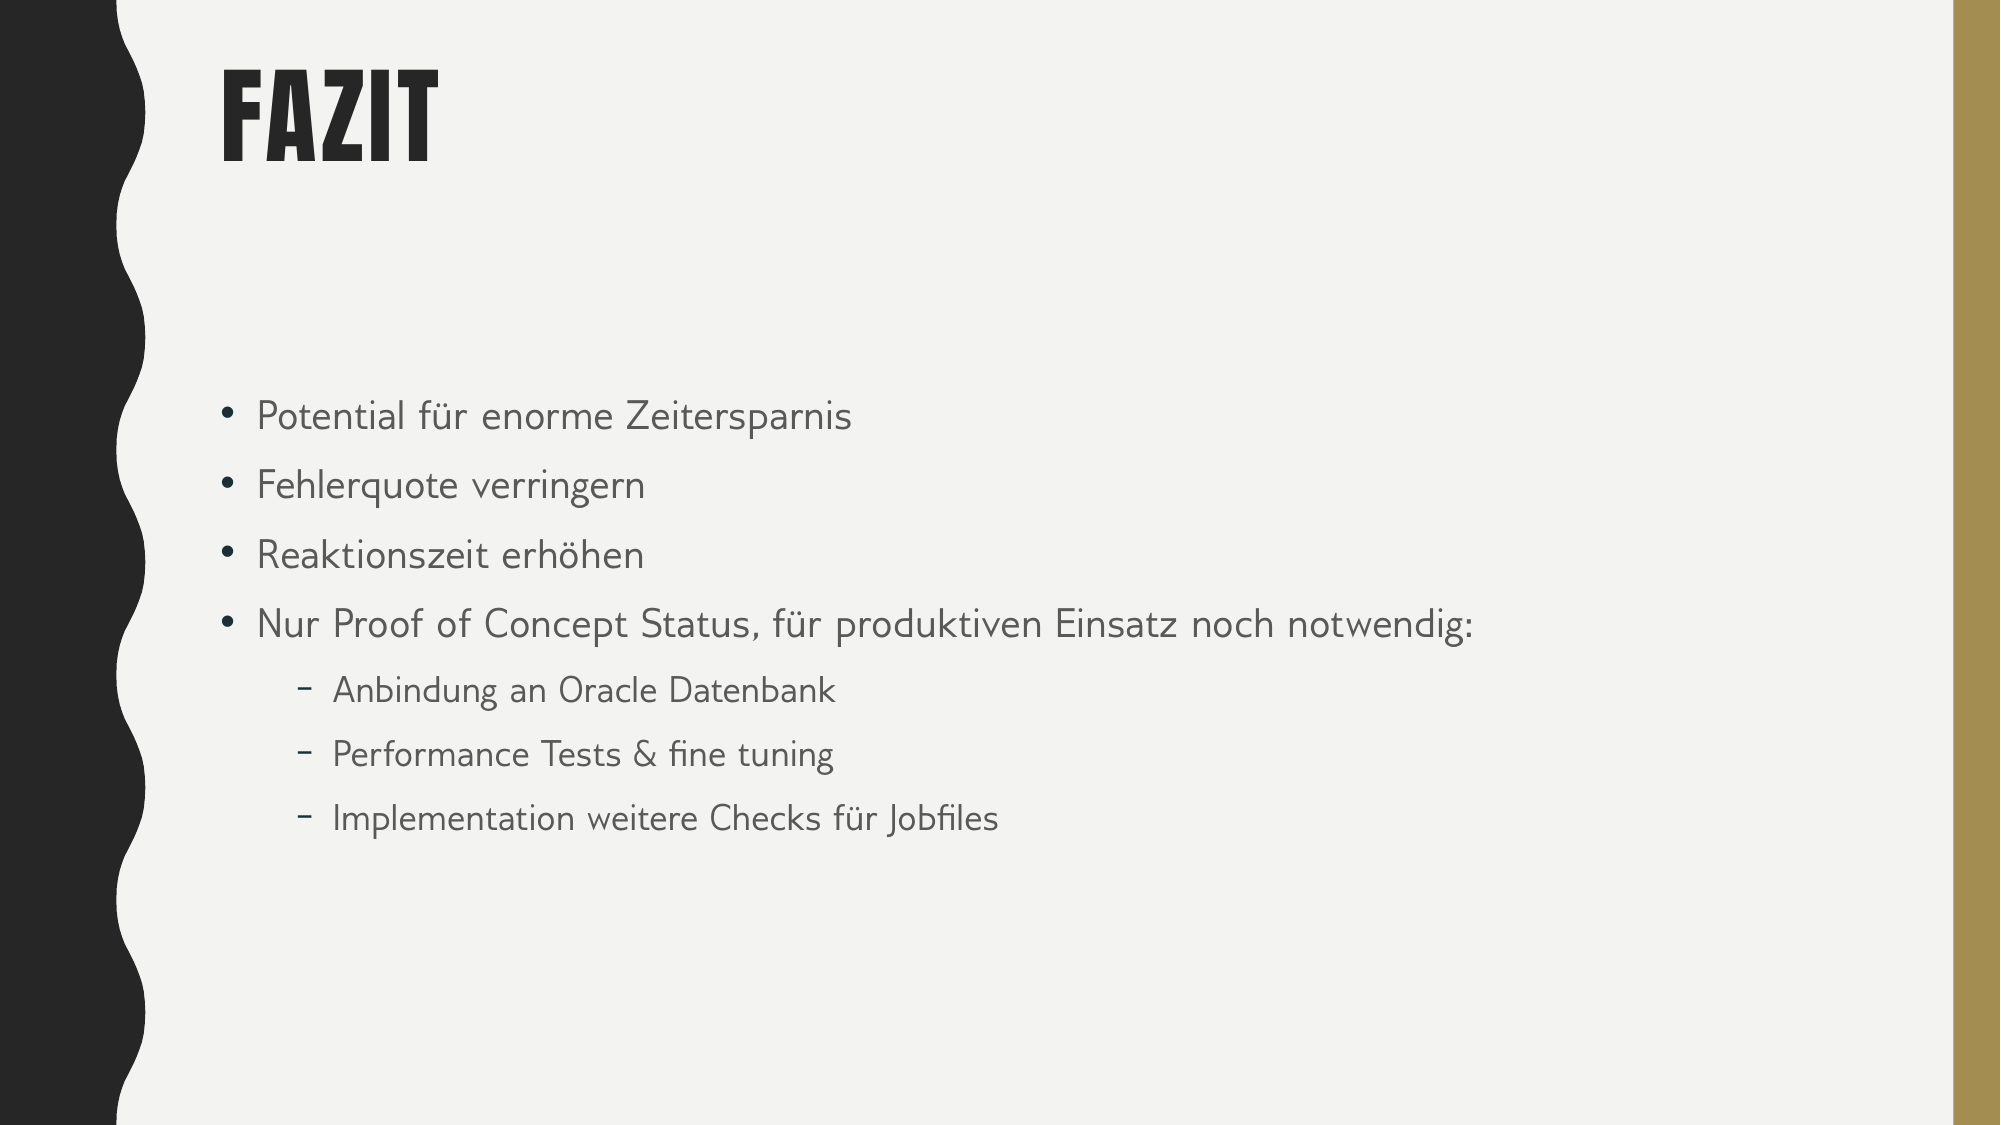

# Fazit
Potential für enorme Zeitersparnis
Fehlerquote verringern
Reaktionszeit erhöhen
Nur Proof of Concept Status, für produktiven Einsatz noch notwendig:
Anbindung an Oracle Datenbank
Performance Tests & fine tuning
Implementation weitere Checks für Jobfiles